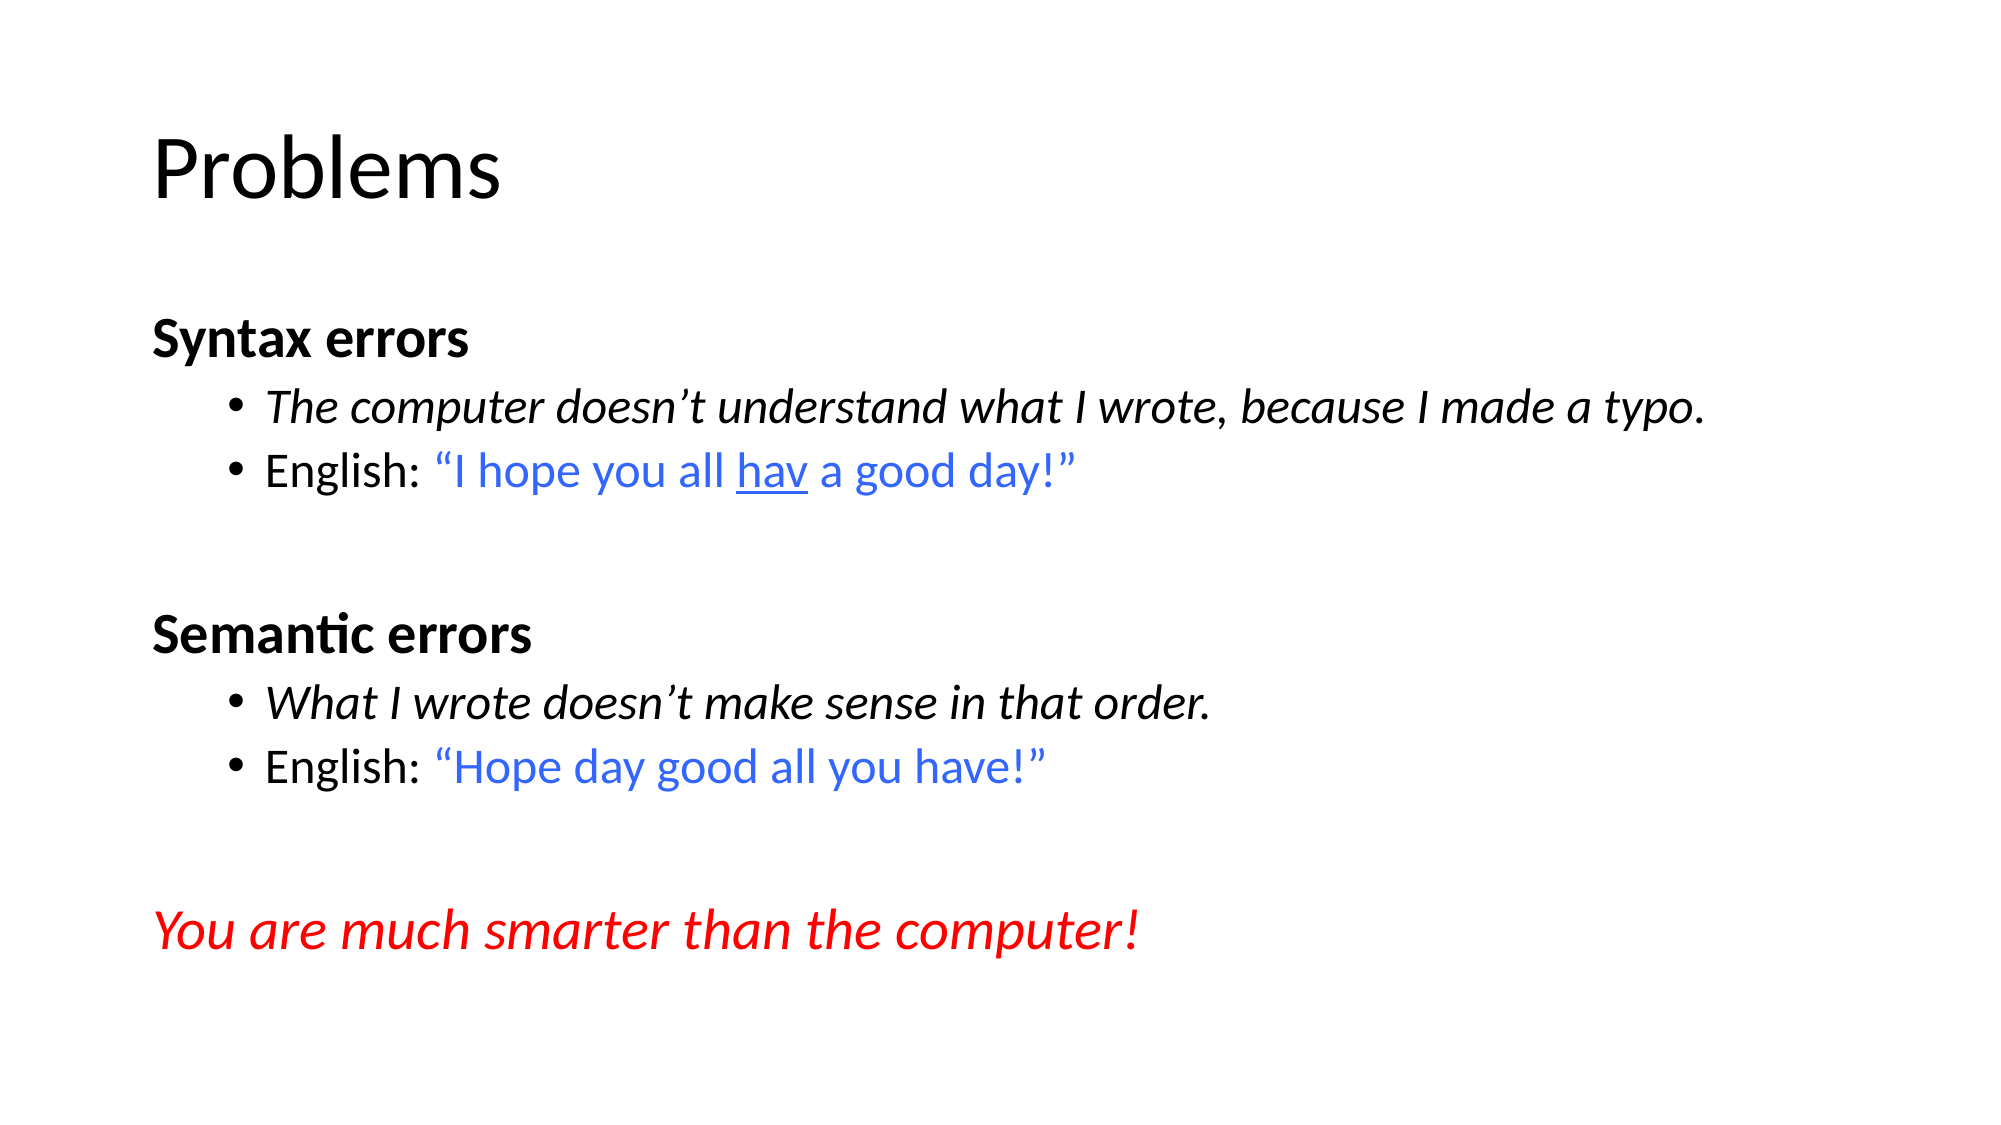

# Problems
Syntax errors
The computer doesn’t understand what I wrote, because I made a typo.
English: “I hope you all hav a good day!”

Semantic errors
What I wrote doesn’t make sense in that order.
English: “Hope day good all you have!”

You are much smarter than the computer!